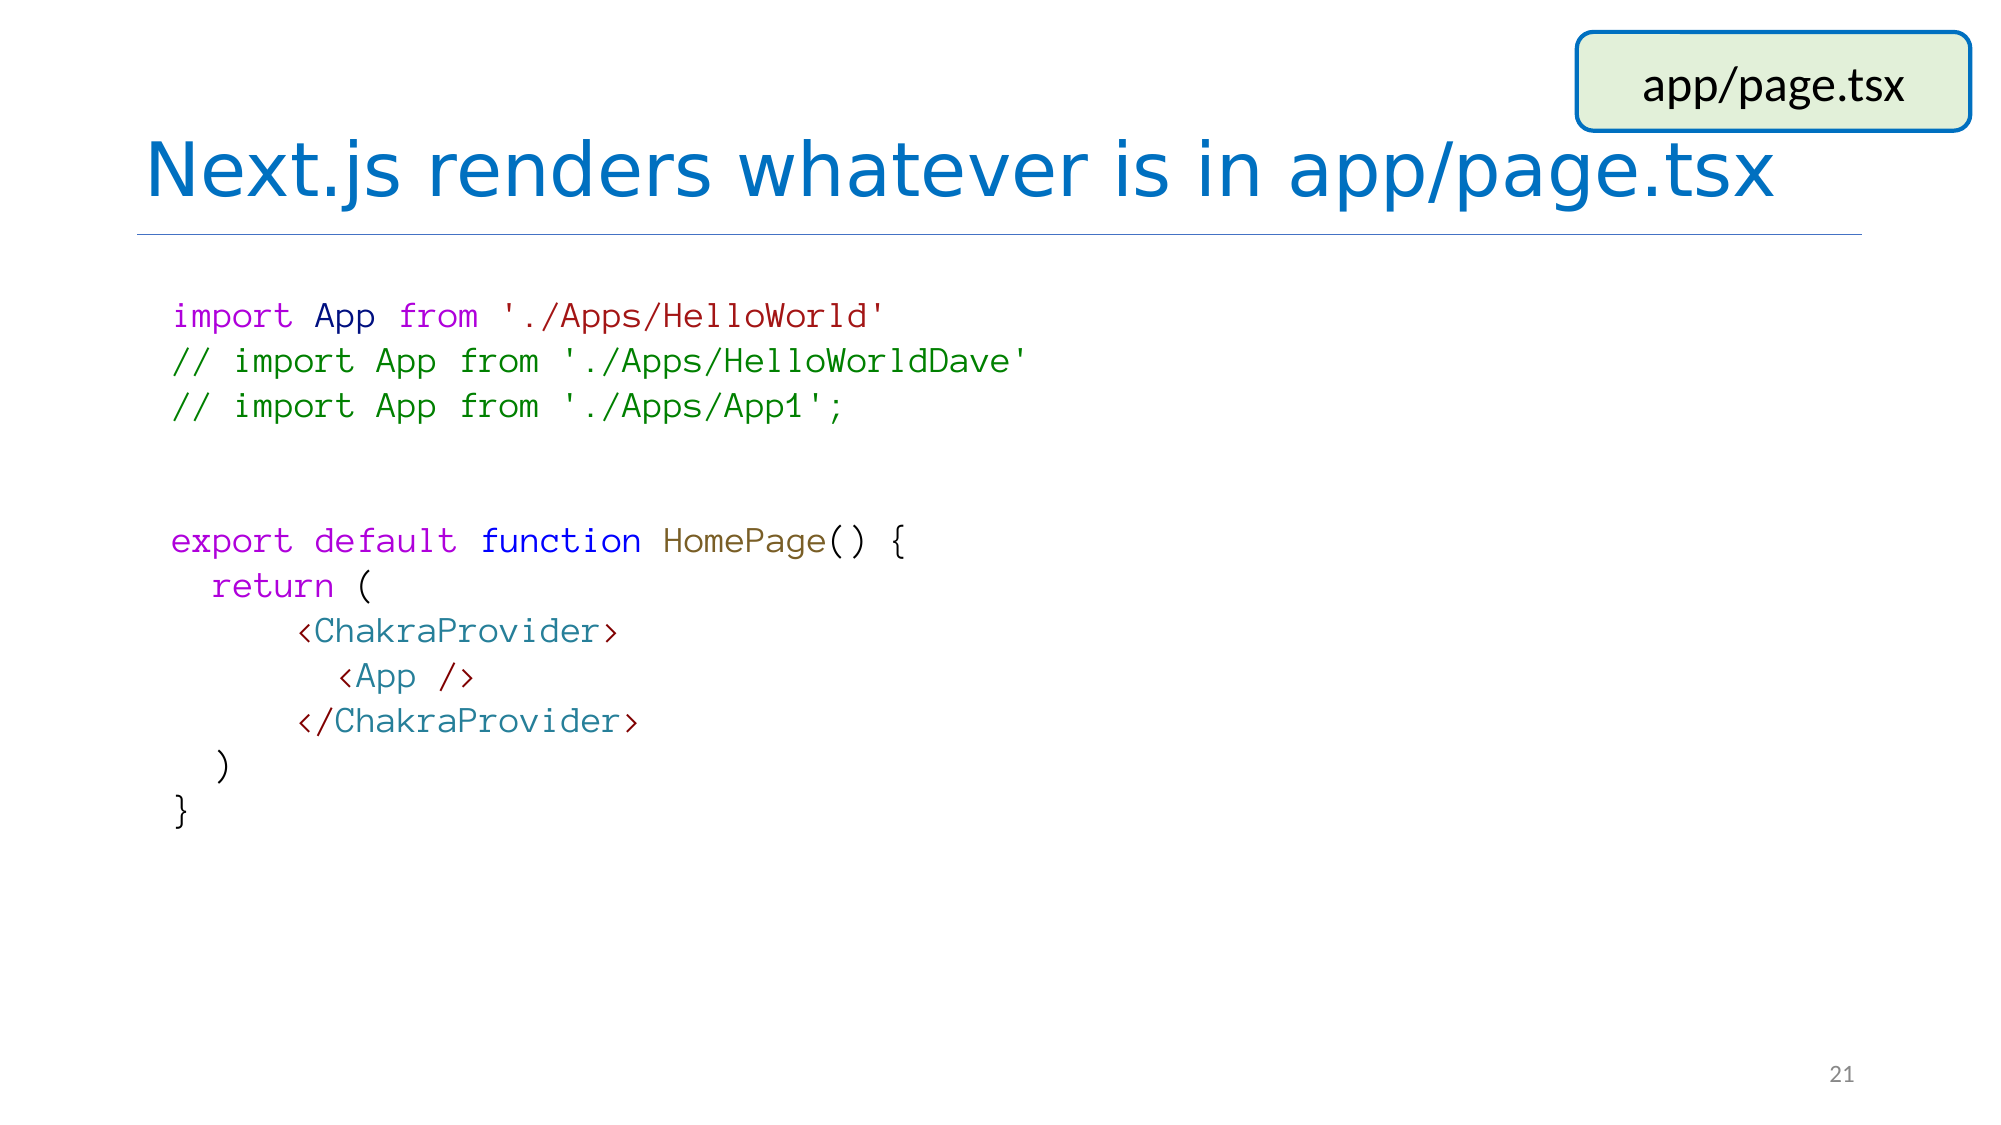

# Next.js renders whatever is in app/page.tsx
app/page.tsx
import App from './Apps/HelloWorld'
// import App from './Apps/HelloWorldDave'
// import App from './Apps/App1';
export default function HomePage() {
  return (
      <ChakraProvider>
        <App />
      </ChakraProvider>
  )
}
21